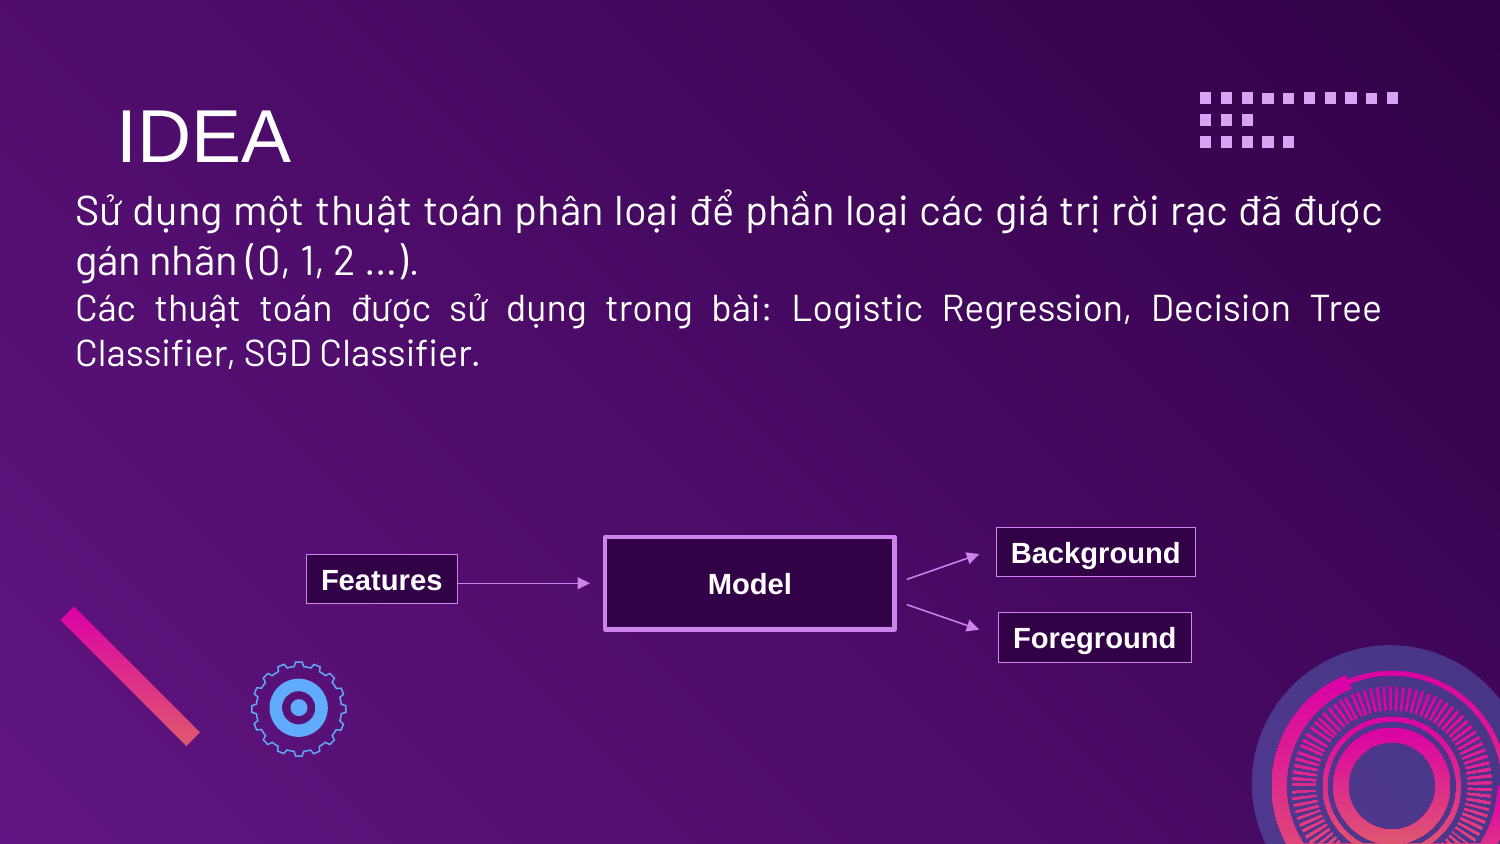

# IDEA

Sử dụng một thuật toán phân loại để phần loại các giá trị rời rạc đã được gán nhãn (0, 1, 2 …).
Các thuật toán được sử dụng trong bài: Logistic Regression, Decision Tree Classifier, SGD Classifier.
Background
Model
Features

Foreground